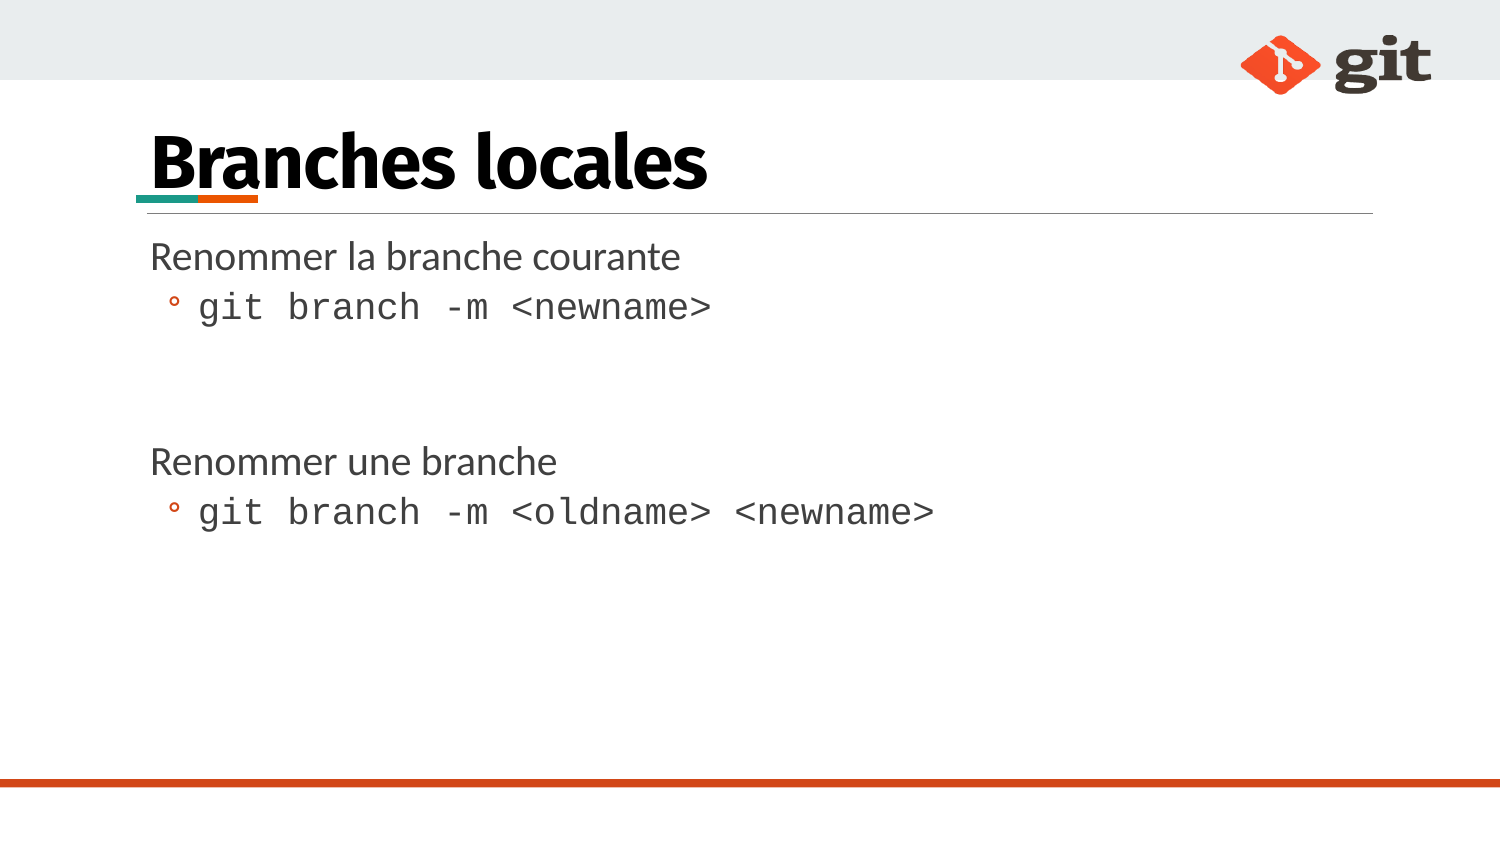

# Branches locales

Renommer la branche courante
git branch -m <newname>

Renommer une branche
git branch -m <oldname> <newname>